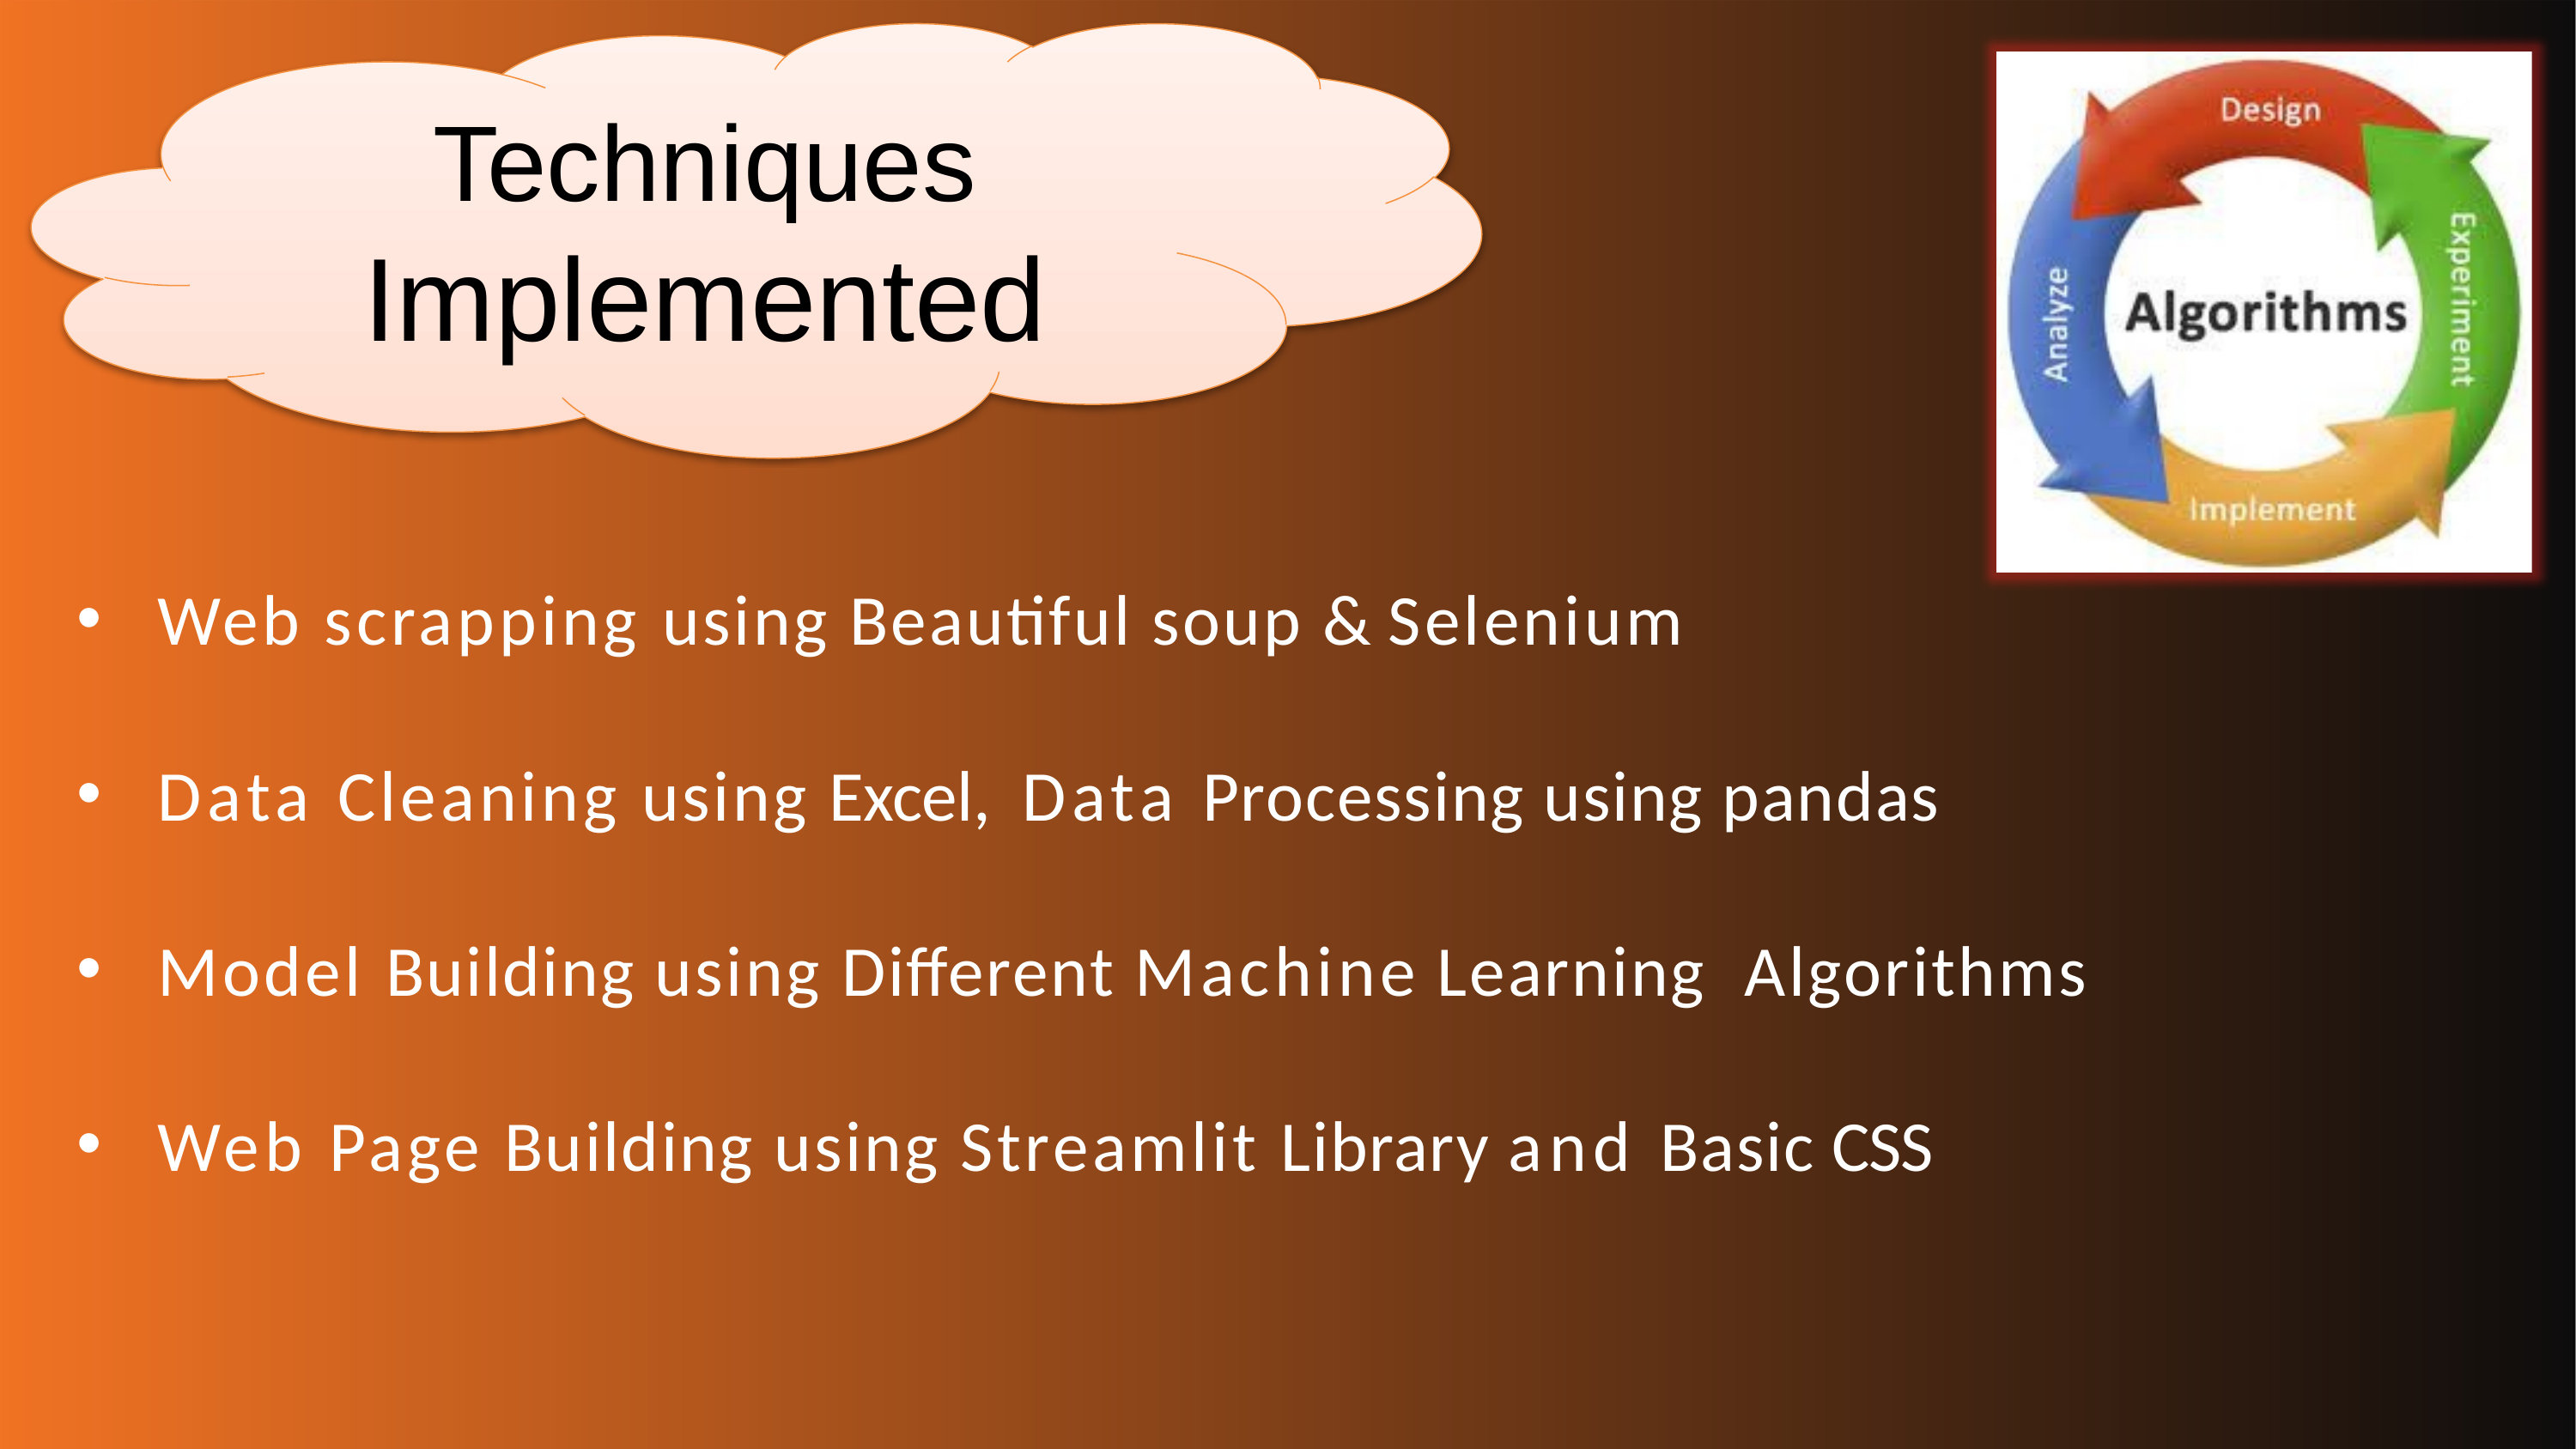

Techniques Implemented

Web scrapping using Beautiful soup & Selenium

Data Cleaning using Excel,  Data Processing using pandas

Model Building using Different Machine Learning  Algorithms

Web Page Building using Streamlit Library and Basic CSS